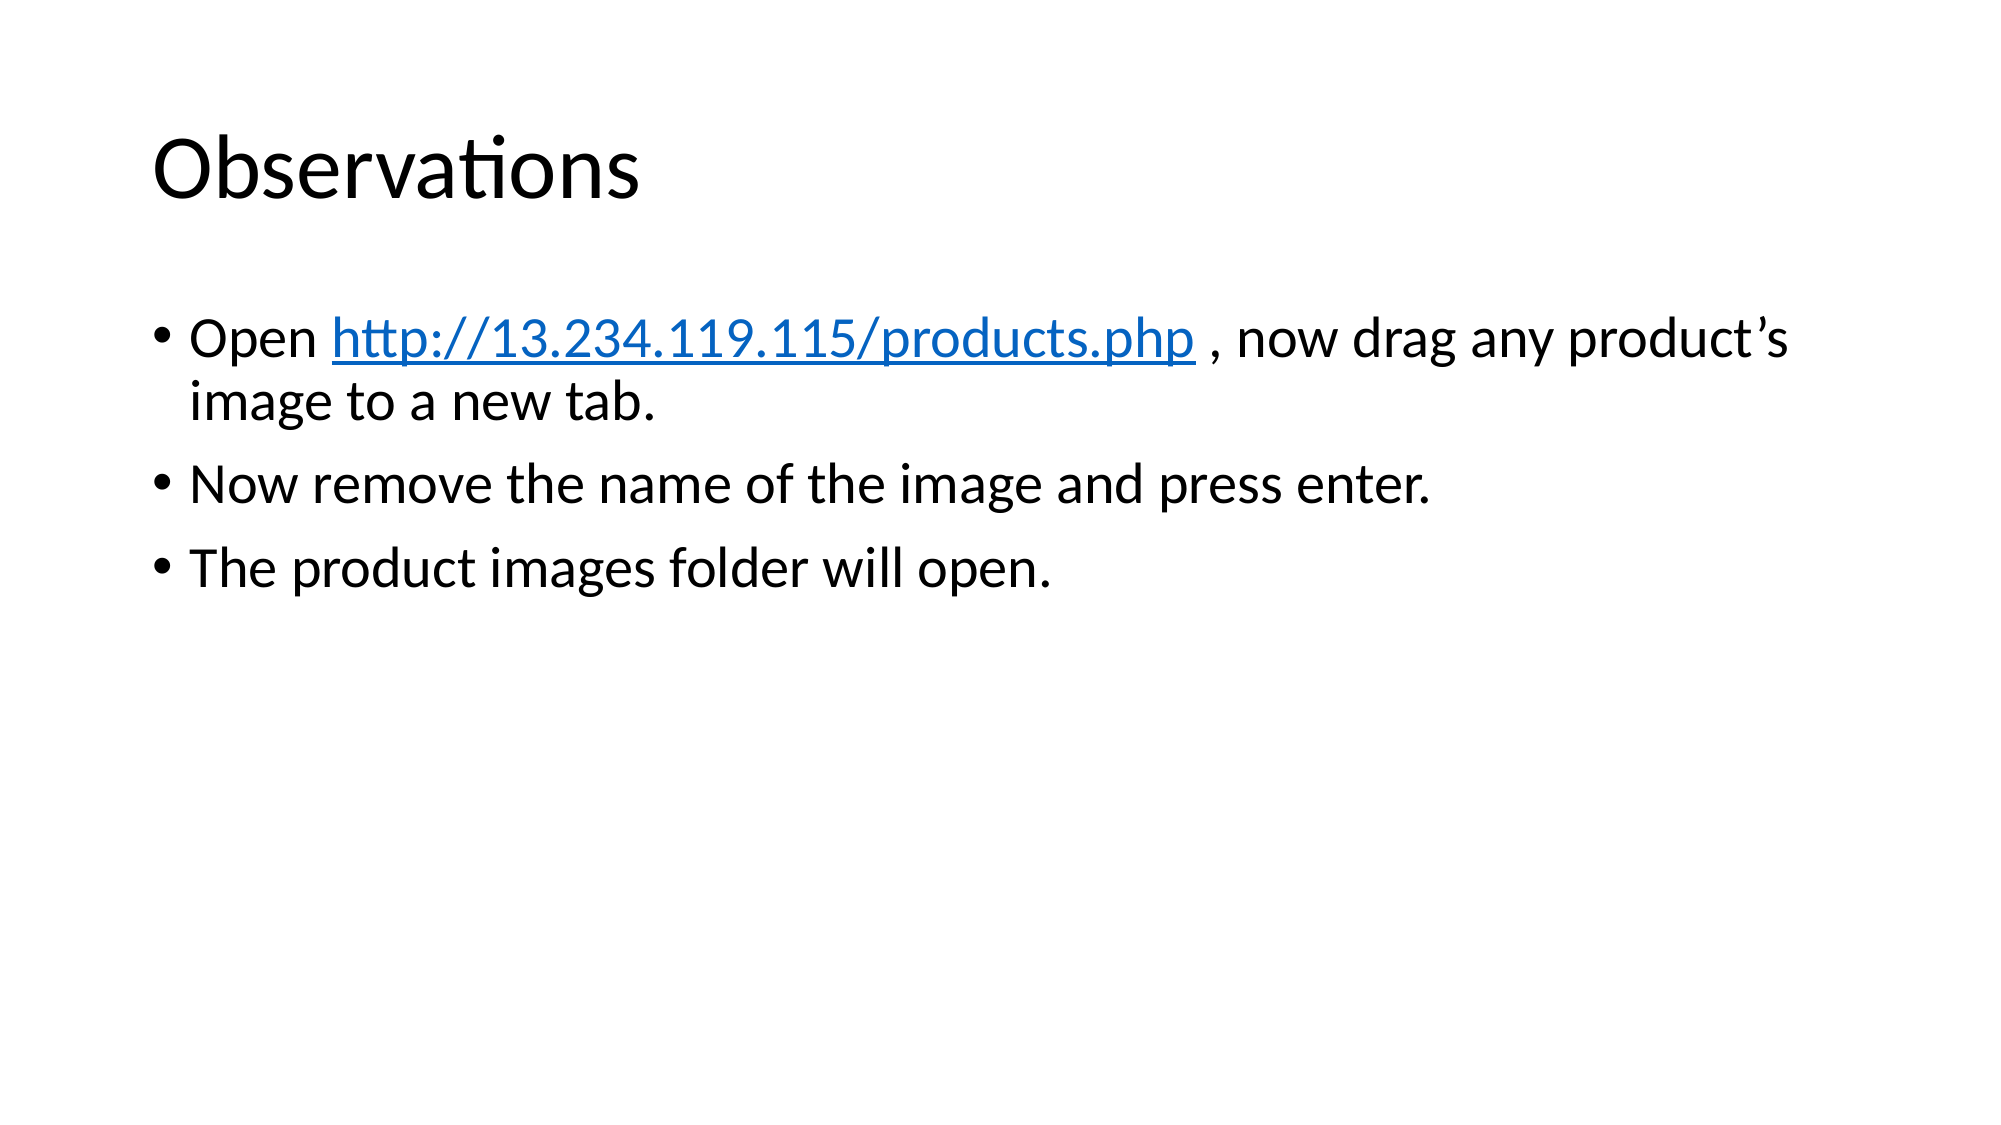

# Observations
Open http://13.234.119.115/products.php , now drag any product’s image to a new tab.
Now remove the name of the image and press enter.
The product images folder will open.